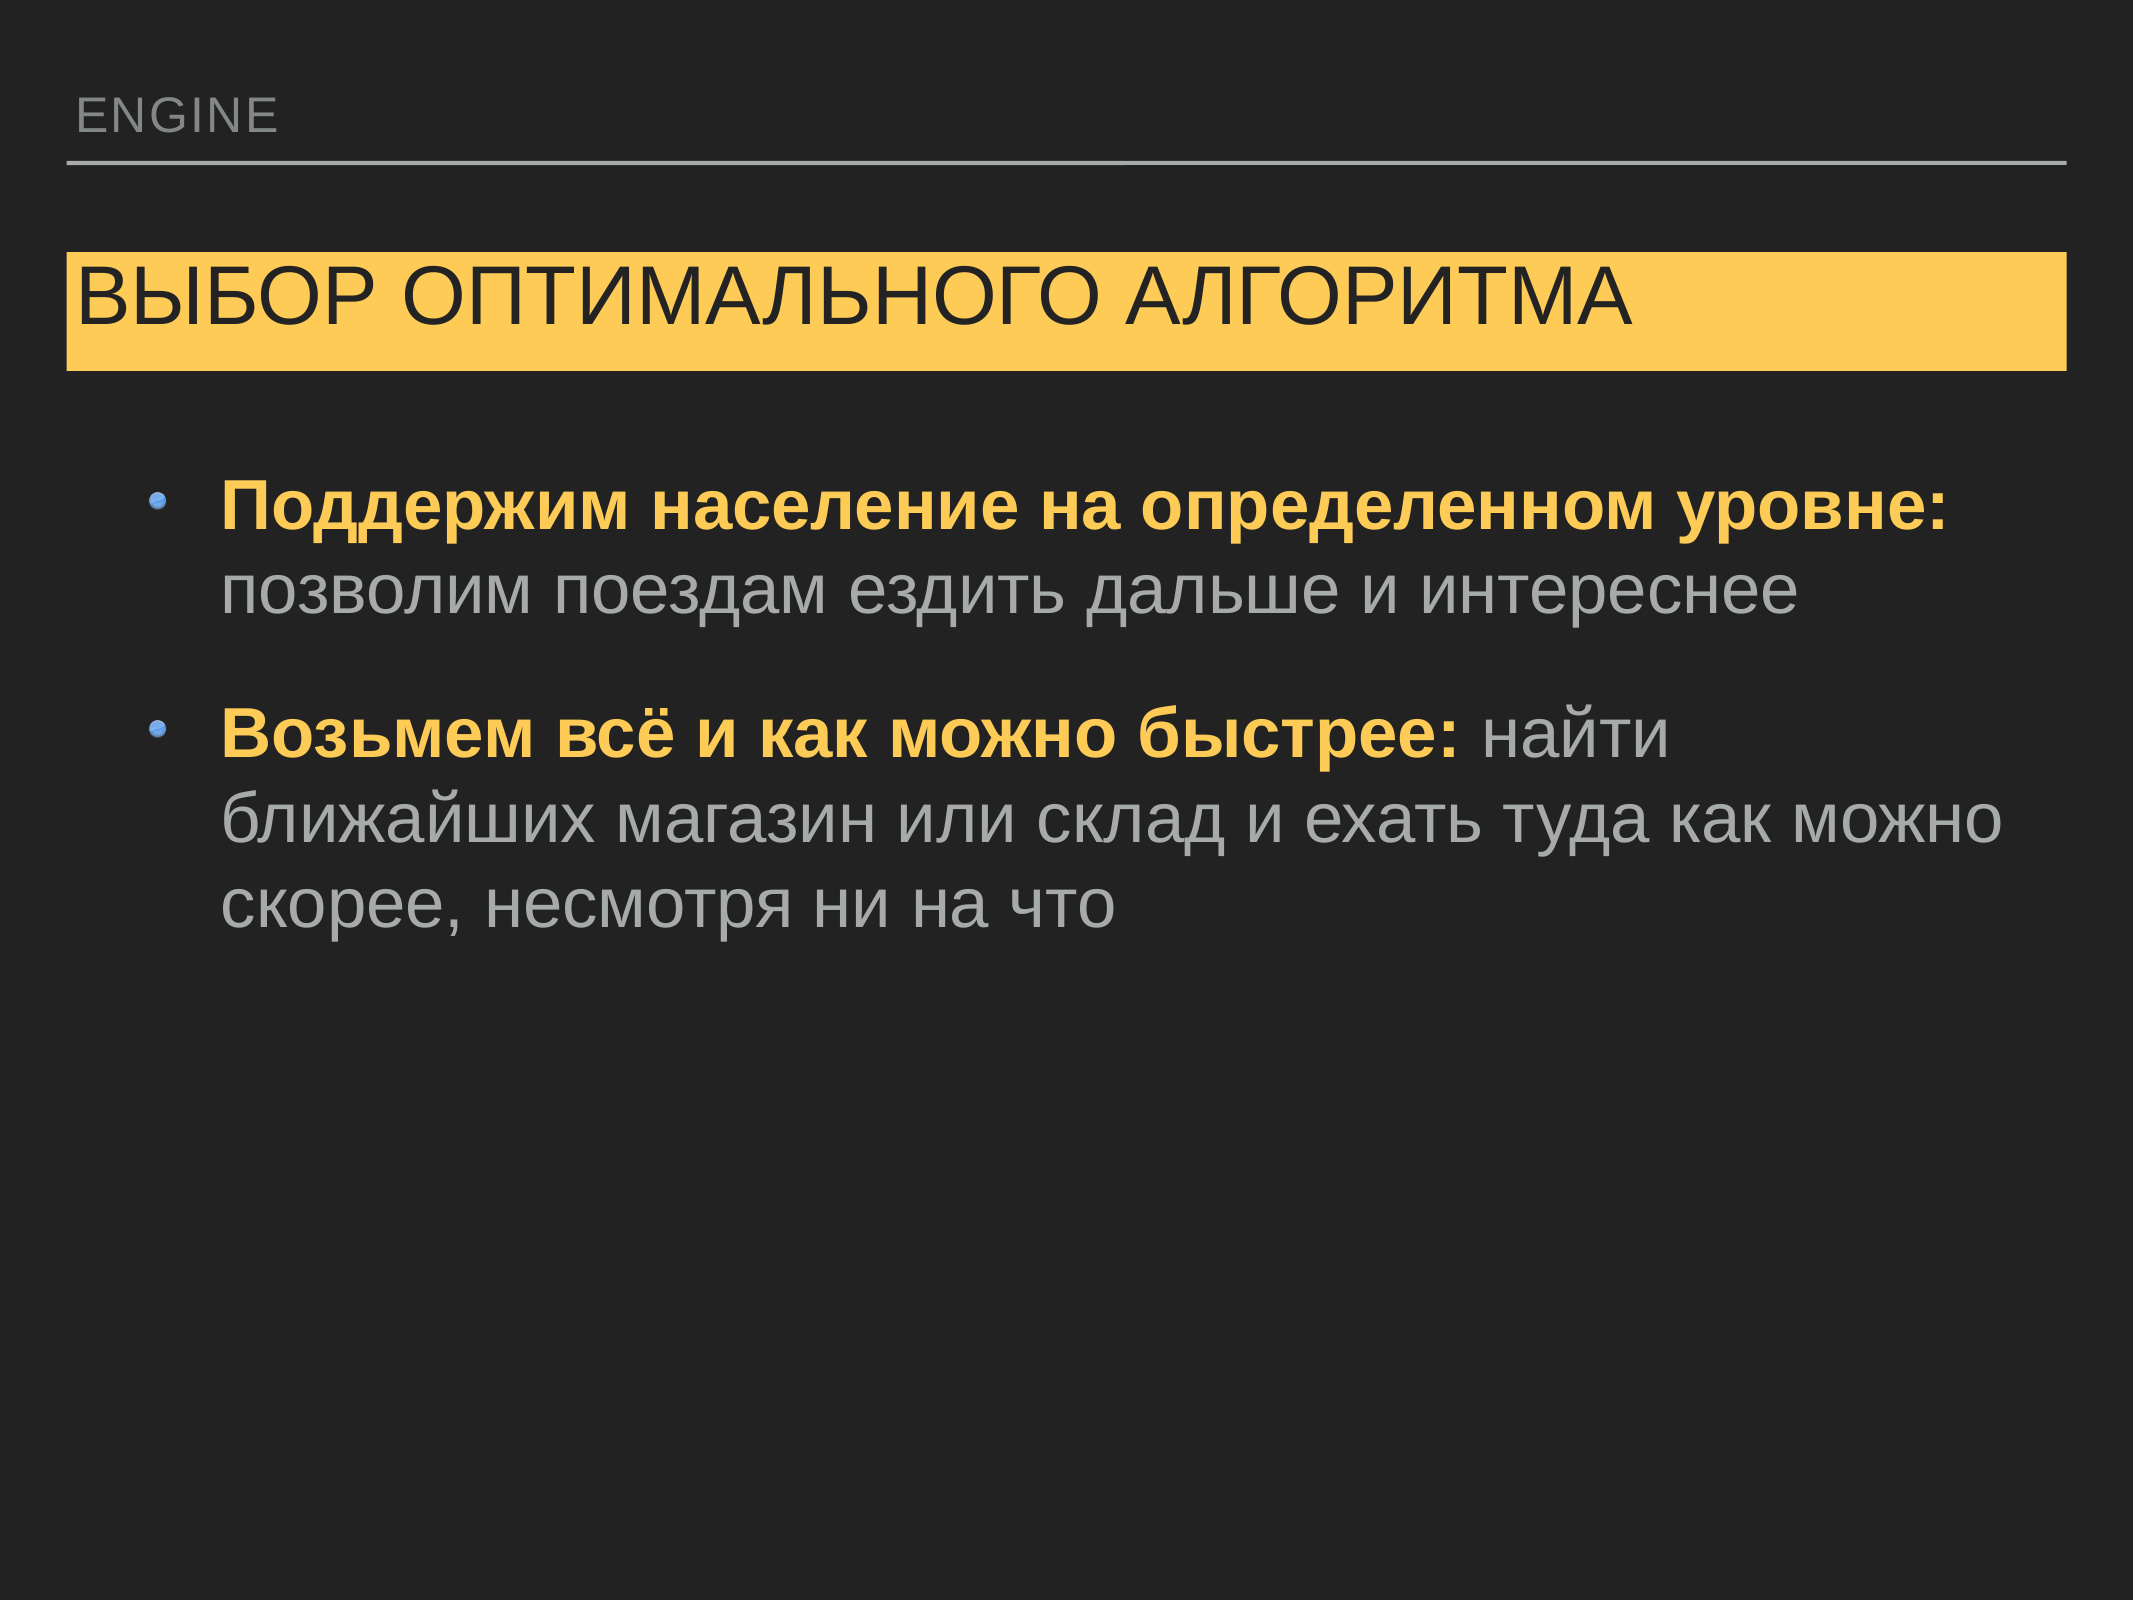

Engine
# выбор оптимального алгоритма
Поддержим население на определенном уровне: позволим поездам ездить дальше и интереснее
Возьмем всё и как можно быстрее: найти ближайших магазин или склад и ехать туда как можно скорее, несмотря ни на что